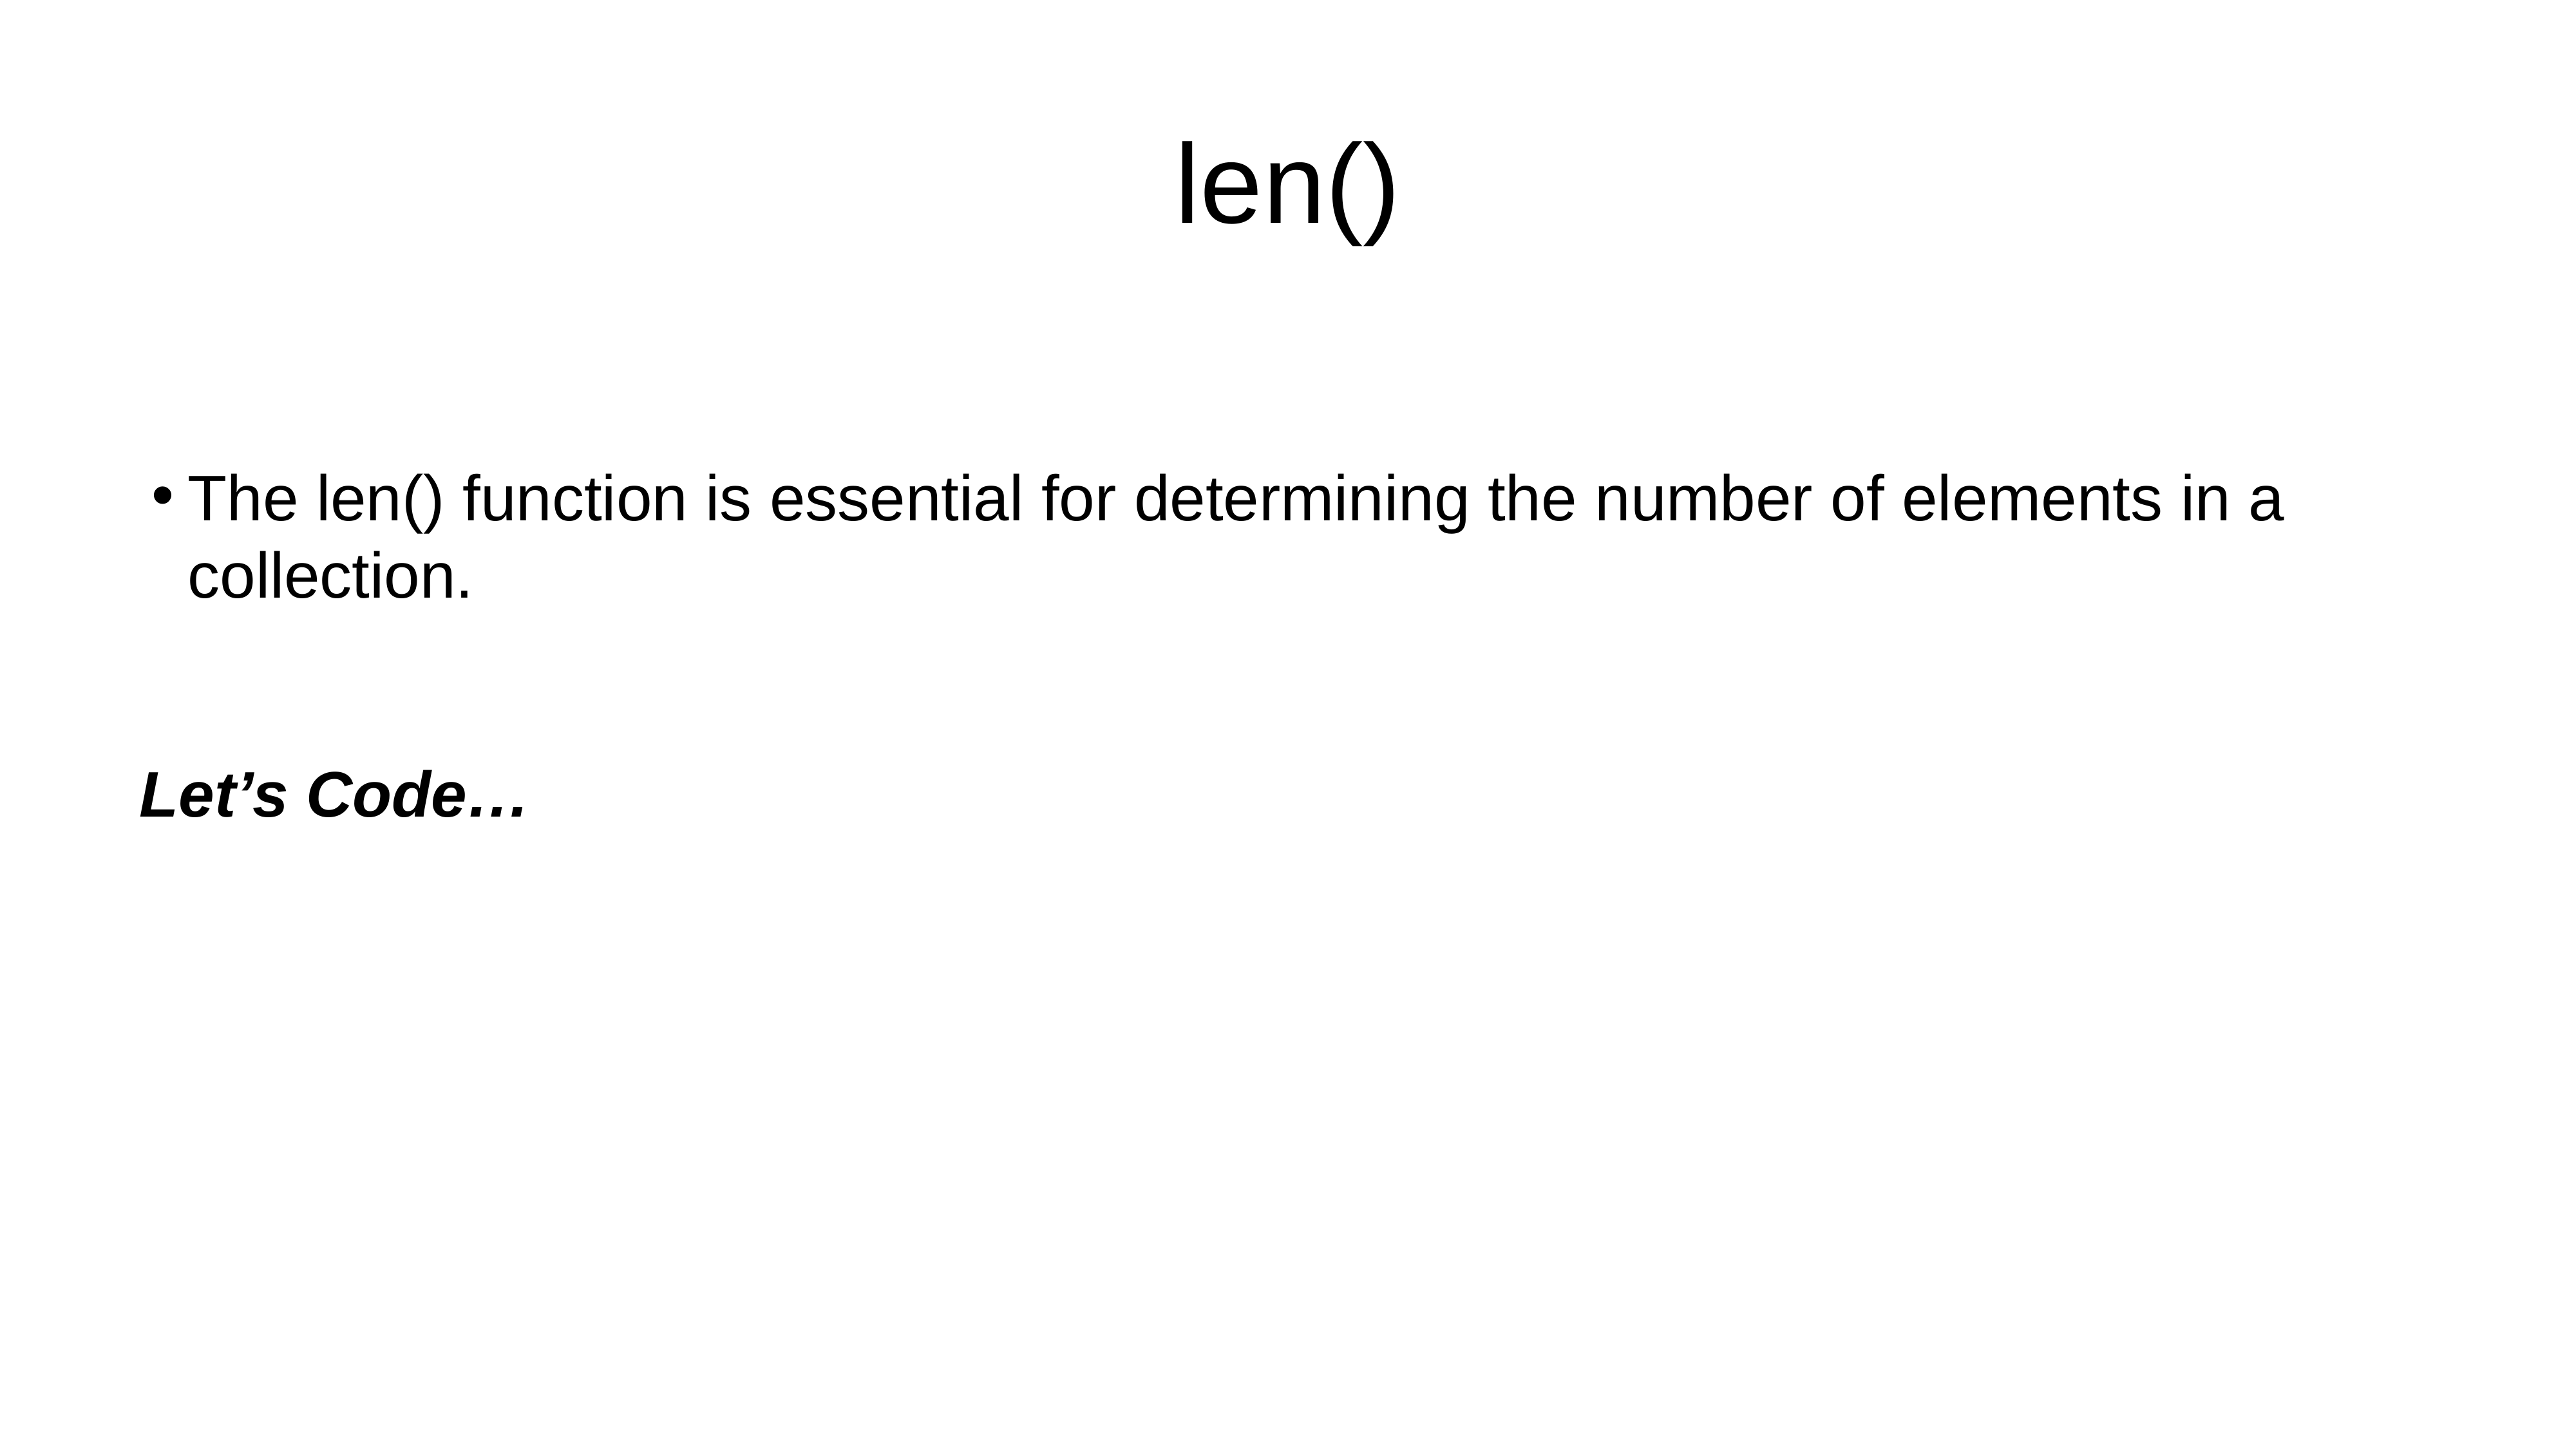

# len()
The len() function is essential for determining the number of elements in a collection.

Let’s Code…